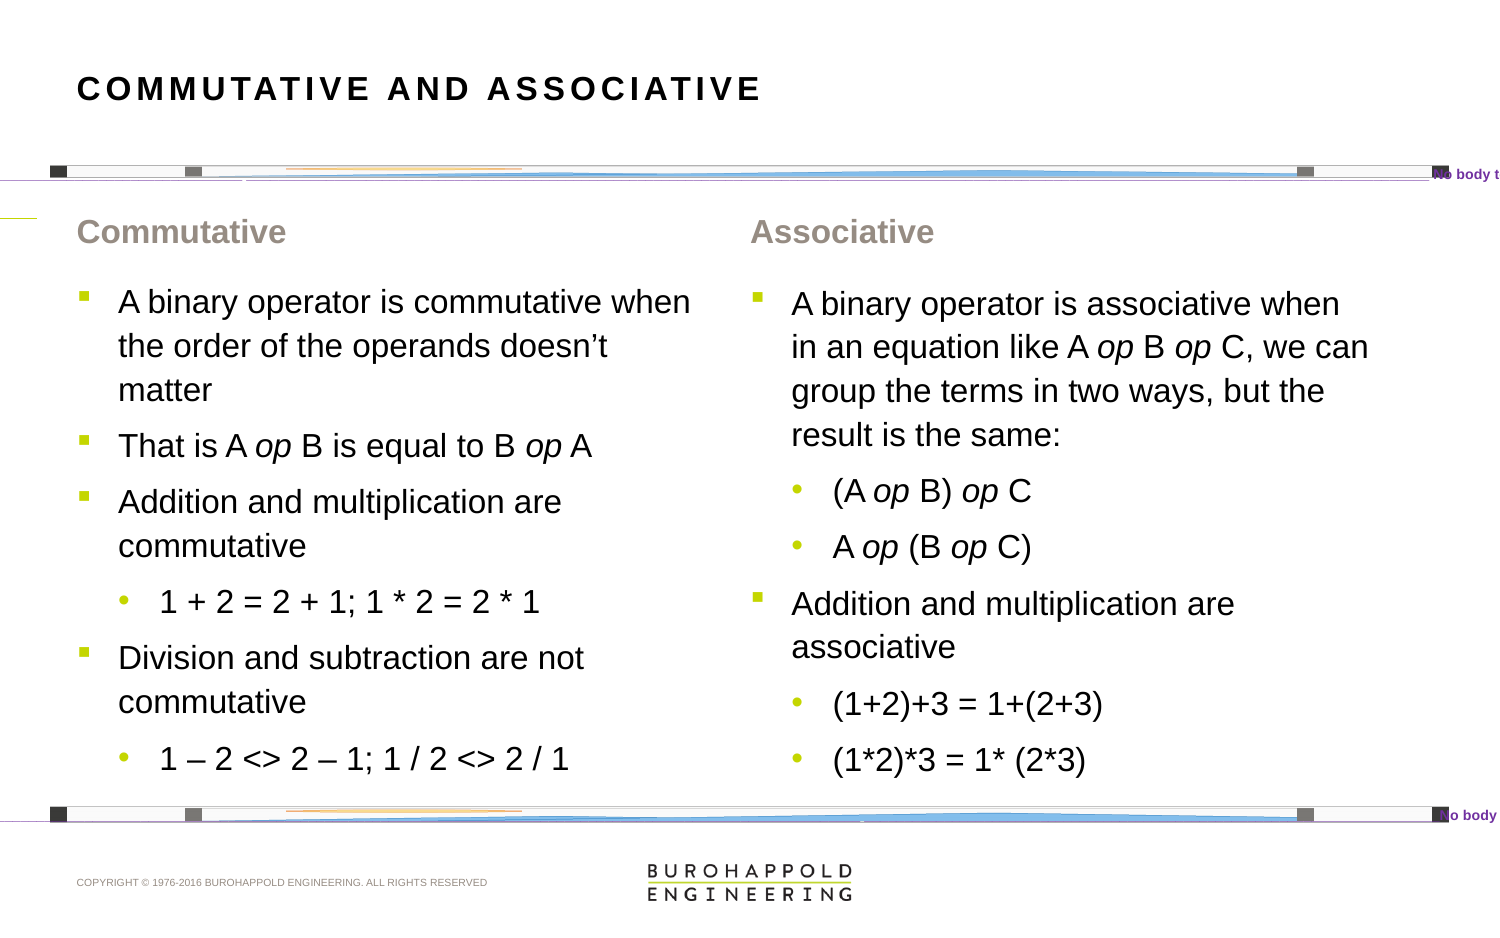

# Commutative and Associative

Commutative
Associative
A binary operator is commutative when the order of the operands doesn’t matter
That is A op B is equal to B op A
Addition and multiplication are commutative
1 + 2 = 2 + 1; 1 * 2 = 2 * 1
Division and subtraction are not commutative
1 – 2 <> 2 – 1; 1 / 2 <> 2 / 1
A binary operator is associative when in an equation like A op B op C, we can group the terms in two ways, but the result is the same:
(A op B) op C
A op (B op C)
Addition and multiplication are associative
(1+2)+3 = 1+(2+3)
(1*2)*3 = 1* (2*3)